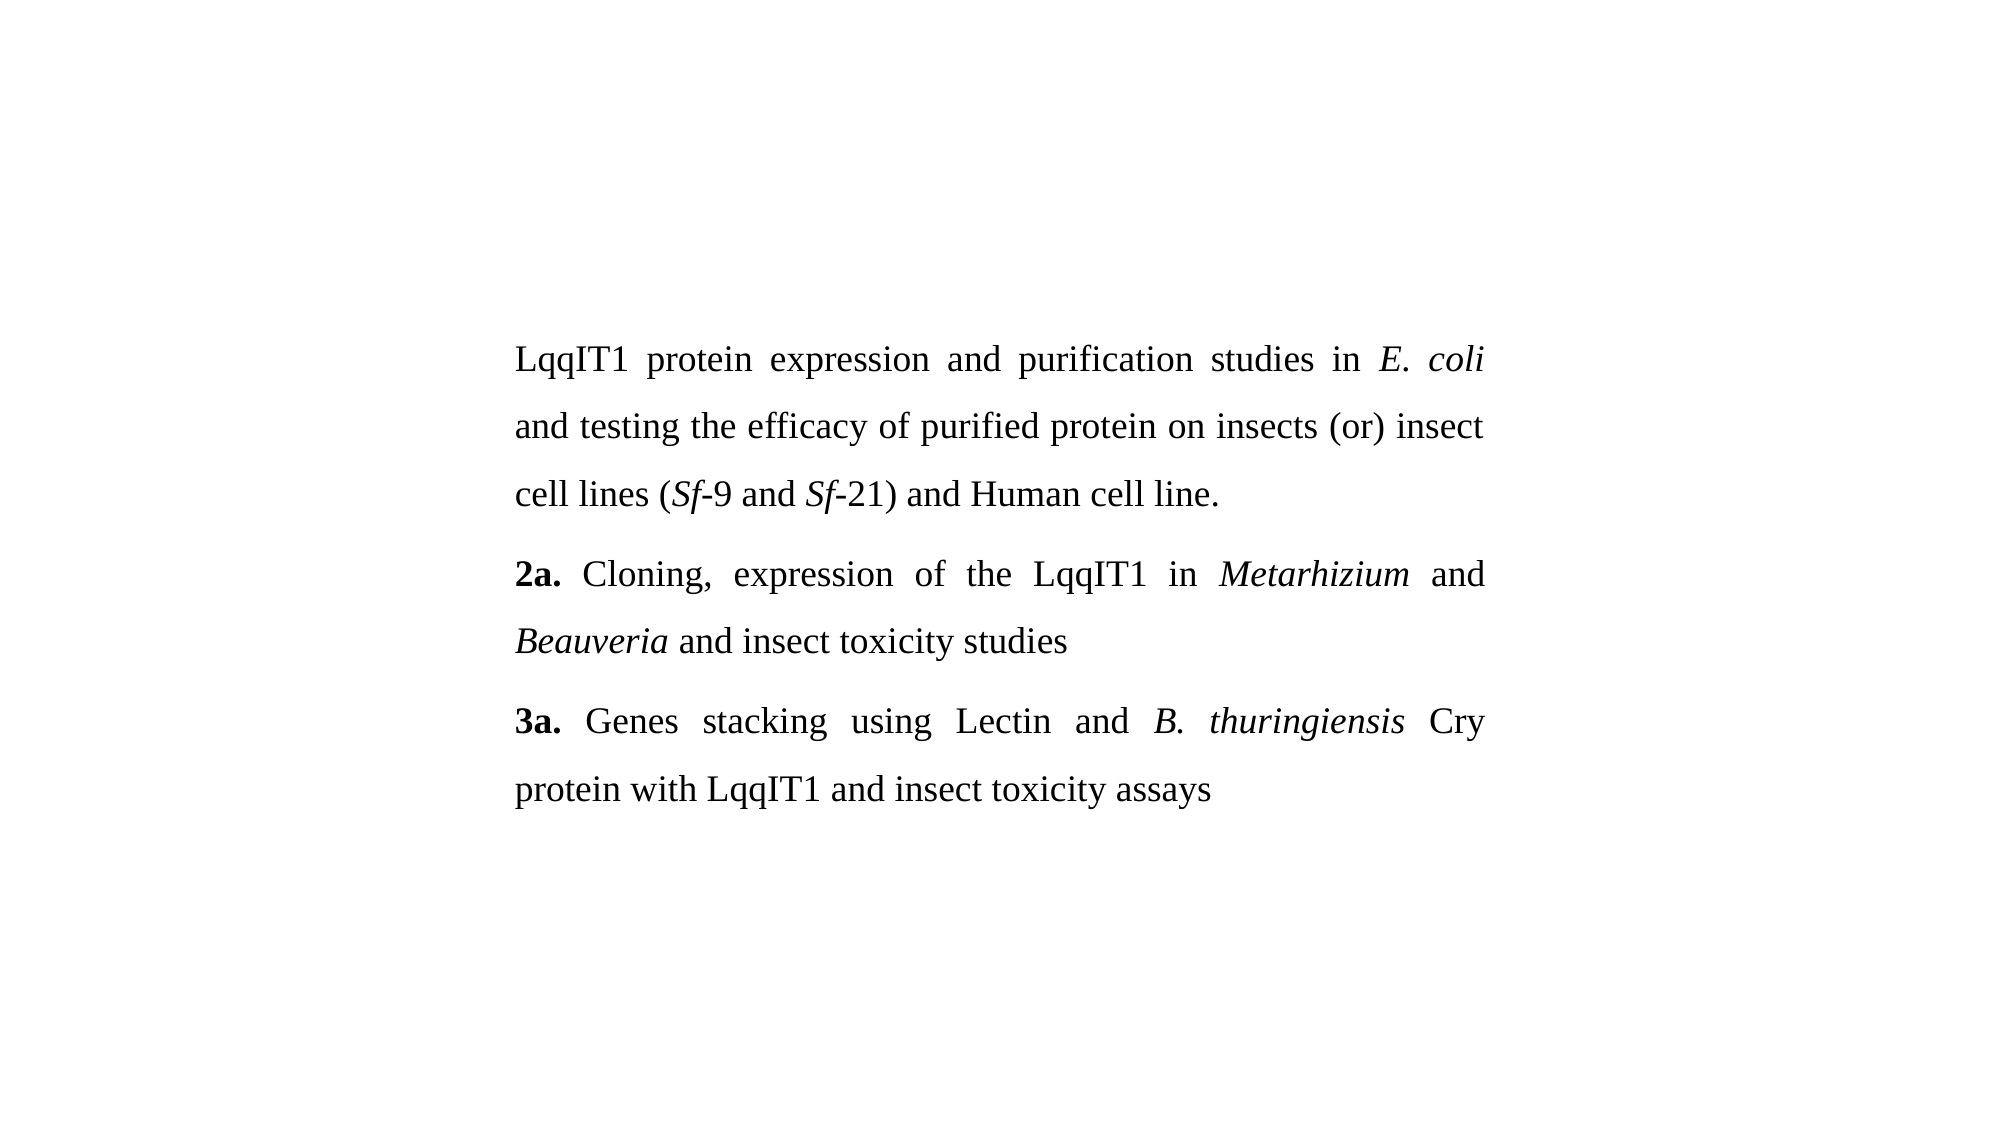

LqqIT1 protein expression and purification studies in E. coli and testing the efficacy of purified protein on insects (or) insect cell lines (Sf-9 and Sf-21) and Human cell line.
2a. Cloning, expression of the LqqIT1 in Metarhizium and Beauveria and insect toxicity studies
3a. Genes stacking using Lectin and B. thuringiensis Cry protein with LqqIT1 and insect toxicity assays